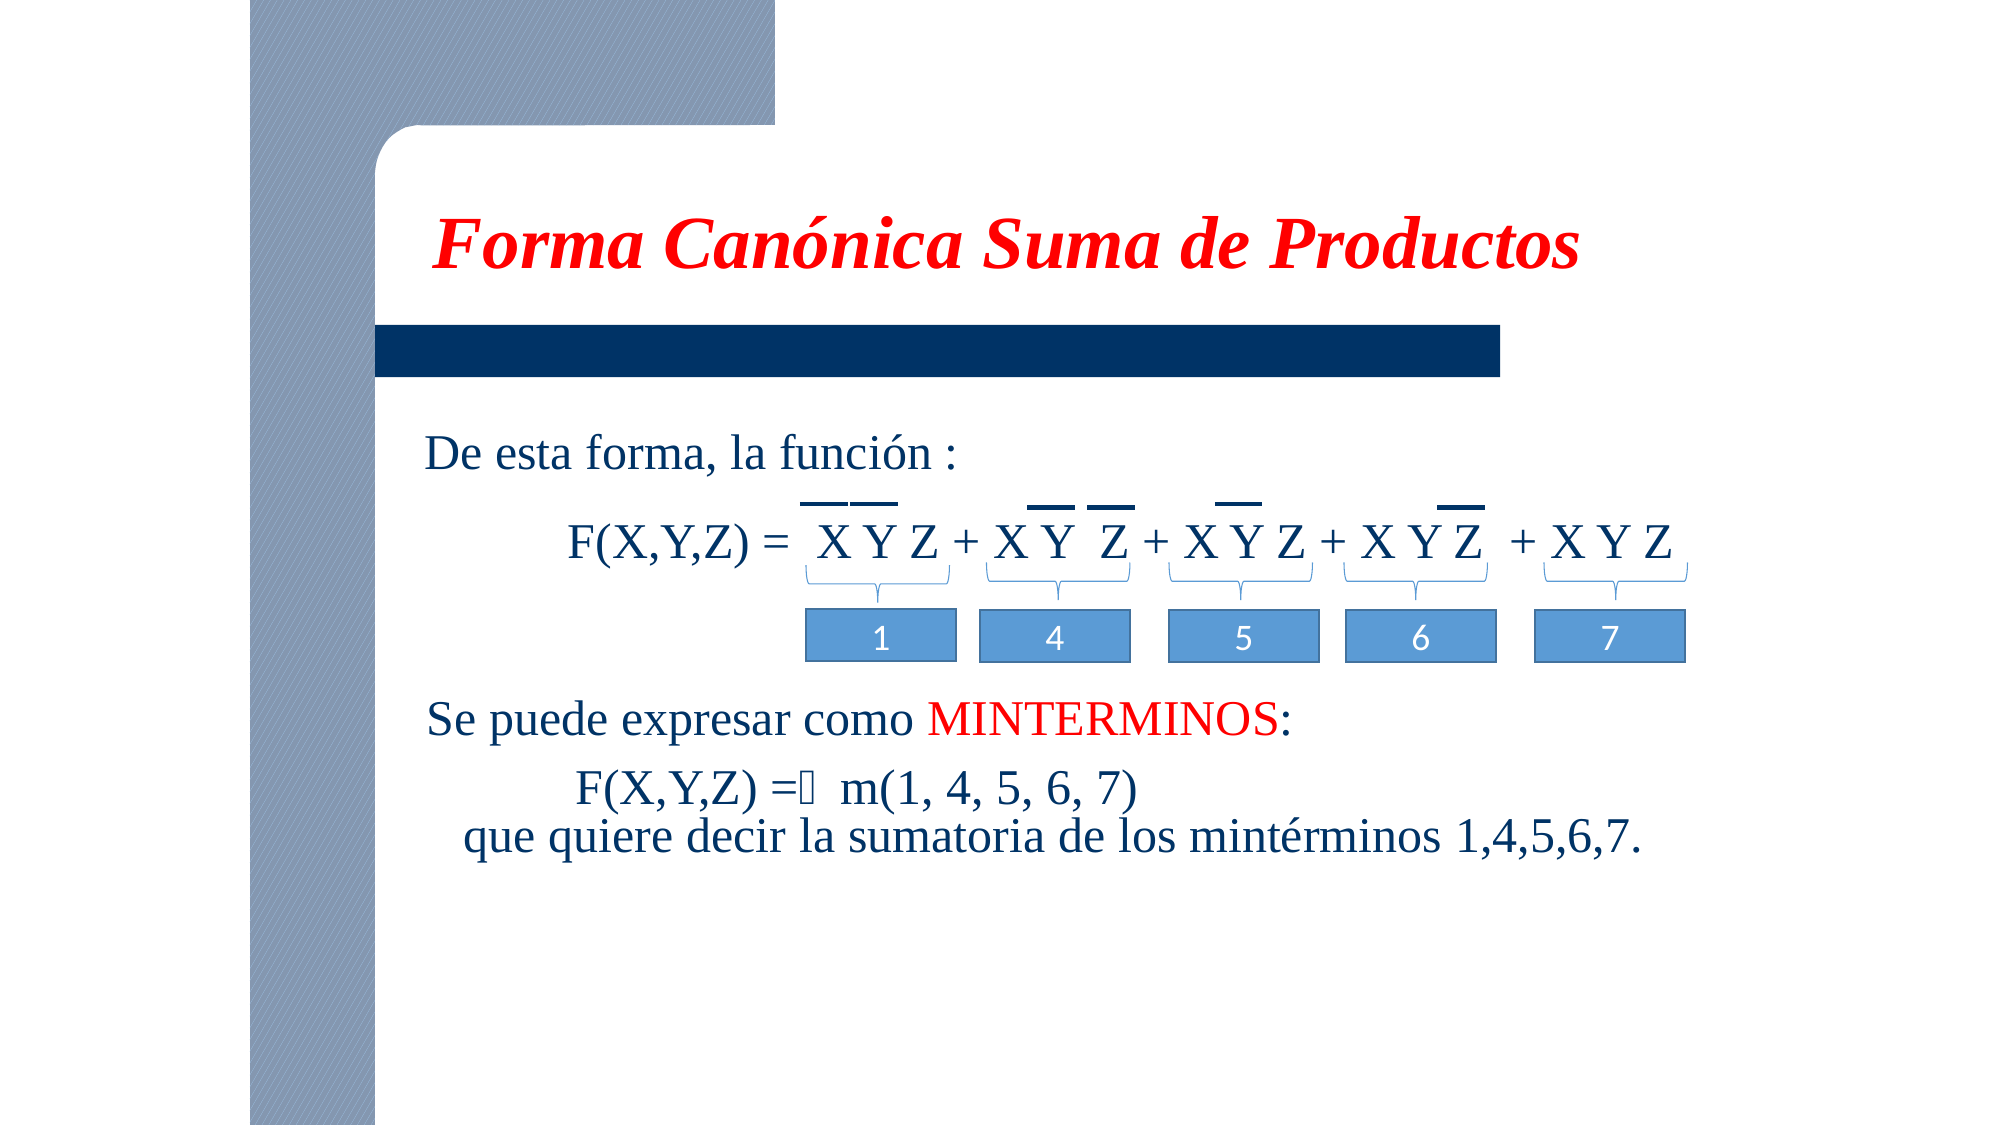

Forma Canónica Suma de Productos

De esta forma, la función :

F(X,Y,Z) =  X Y Z + X Y  Z + X Y Z + X Y Z  + X Y Z
1
4
5
6
7

Se puede expresar como MINTERMINOS:
F(X,Y,Z) =Σ m(1, 4, 5, 6, 7)
que quiere decir la sumatoria de los mintérminos 1,4,5,6,7.